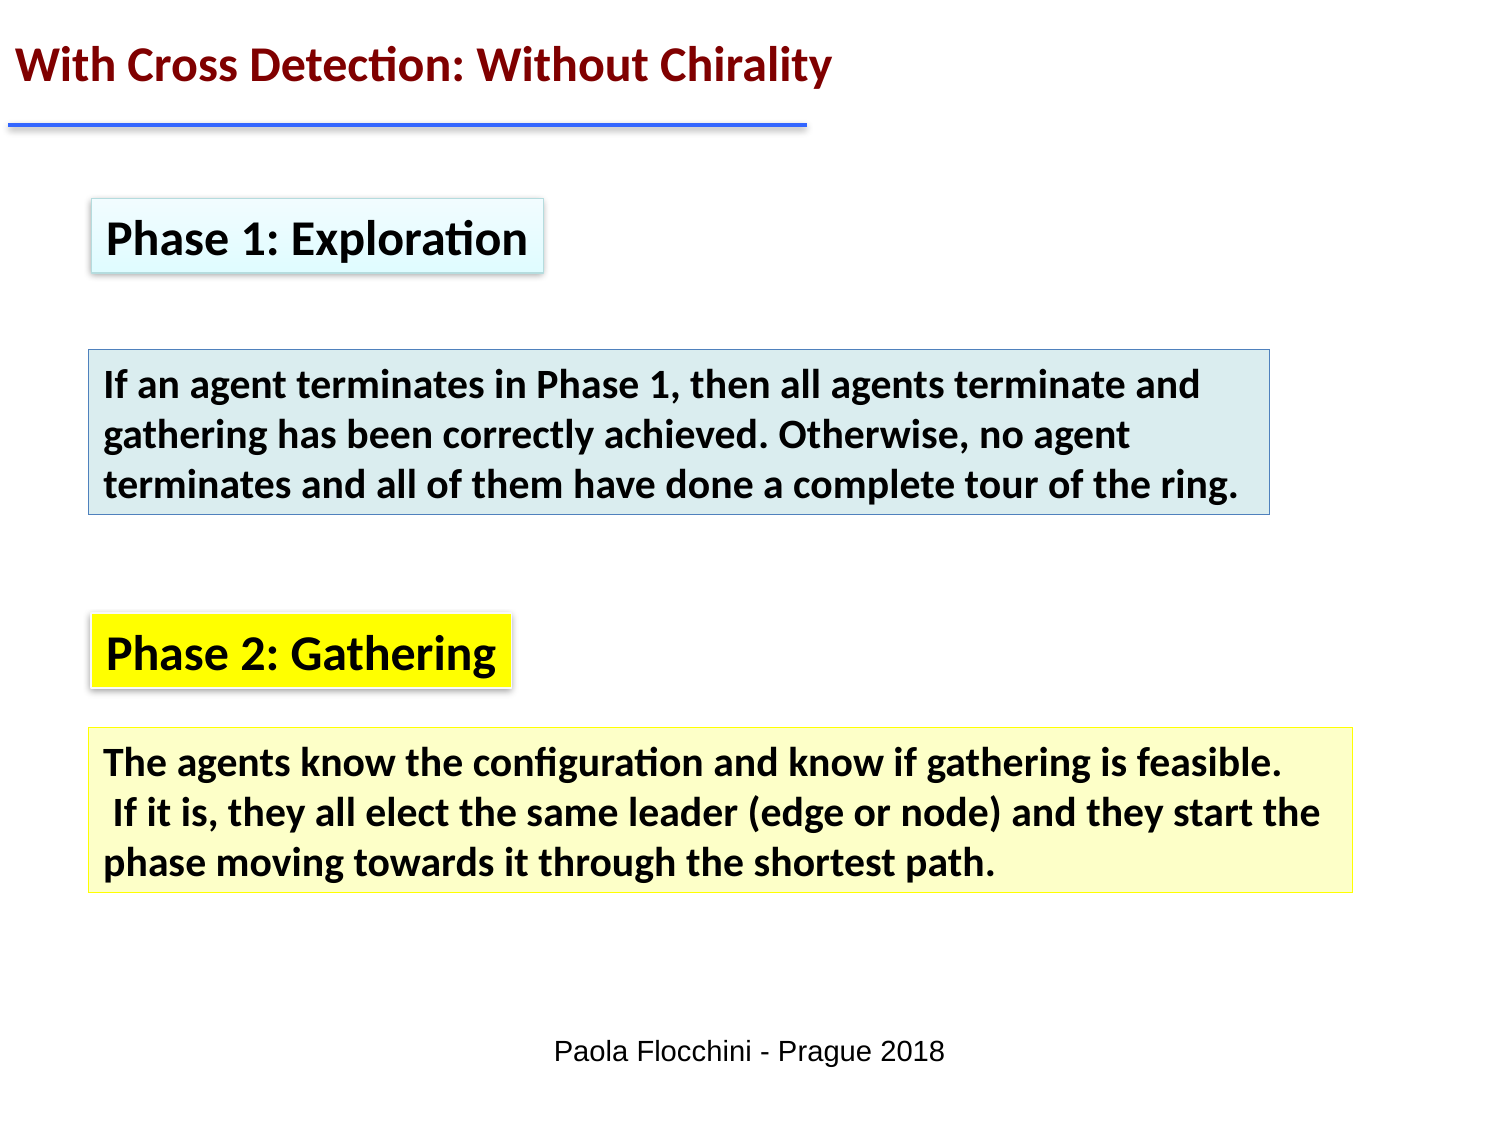

With Cross Detection: Without Chirality

Phase 1: Exploration
If an agent terminates in Phase 1, then all agents terminate and gathering has been correctly achieved. Otherwise, no agent terminates and all of them have done a complete tour of the ring.
Phase 2: Gathering
The agents know the configuration and know if gathering is feasible.
 If it is, they all elect the same leader (edge or node) and they start the phase moving towards it through the shortest path.
Paola Flocchini - Prague 2018